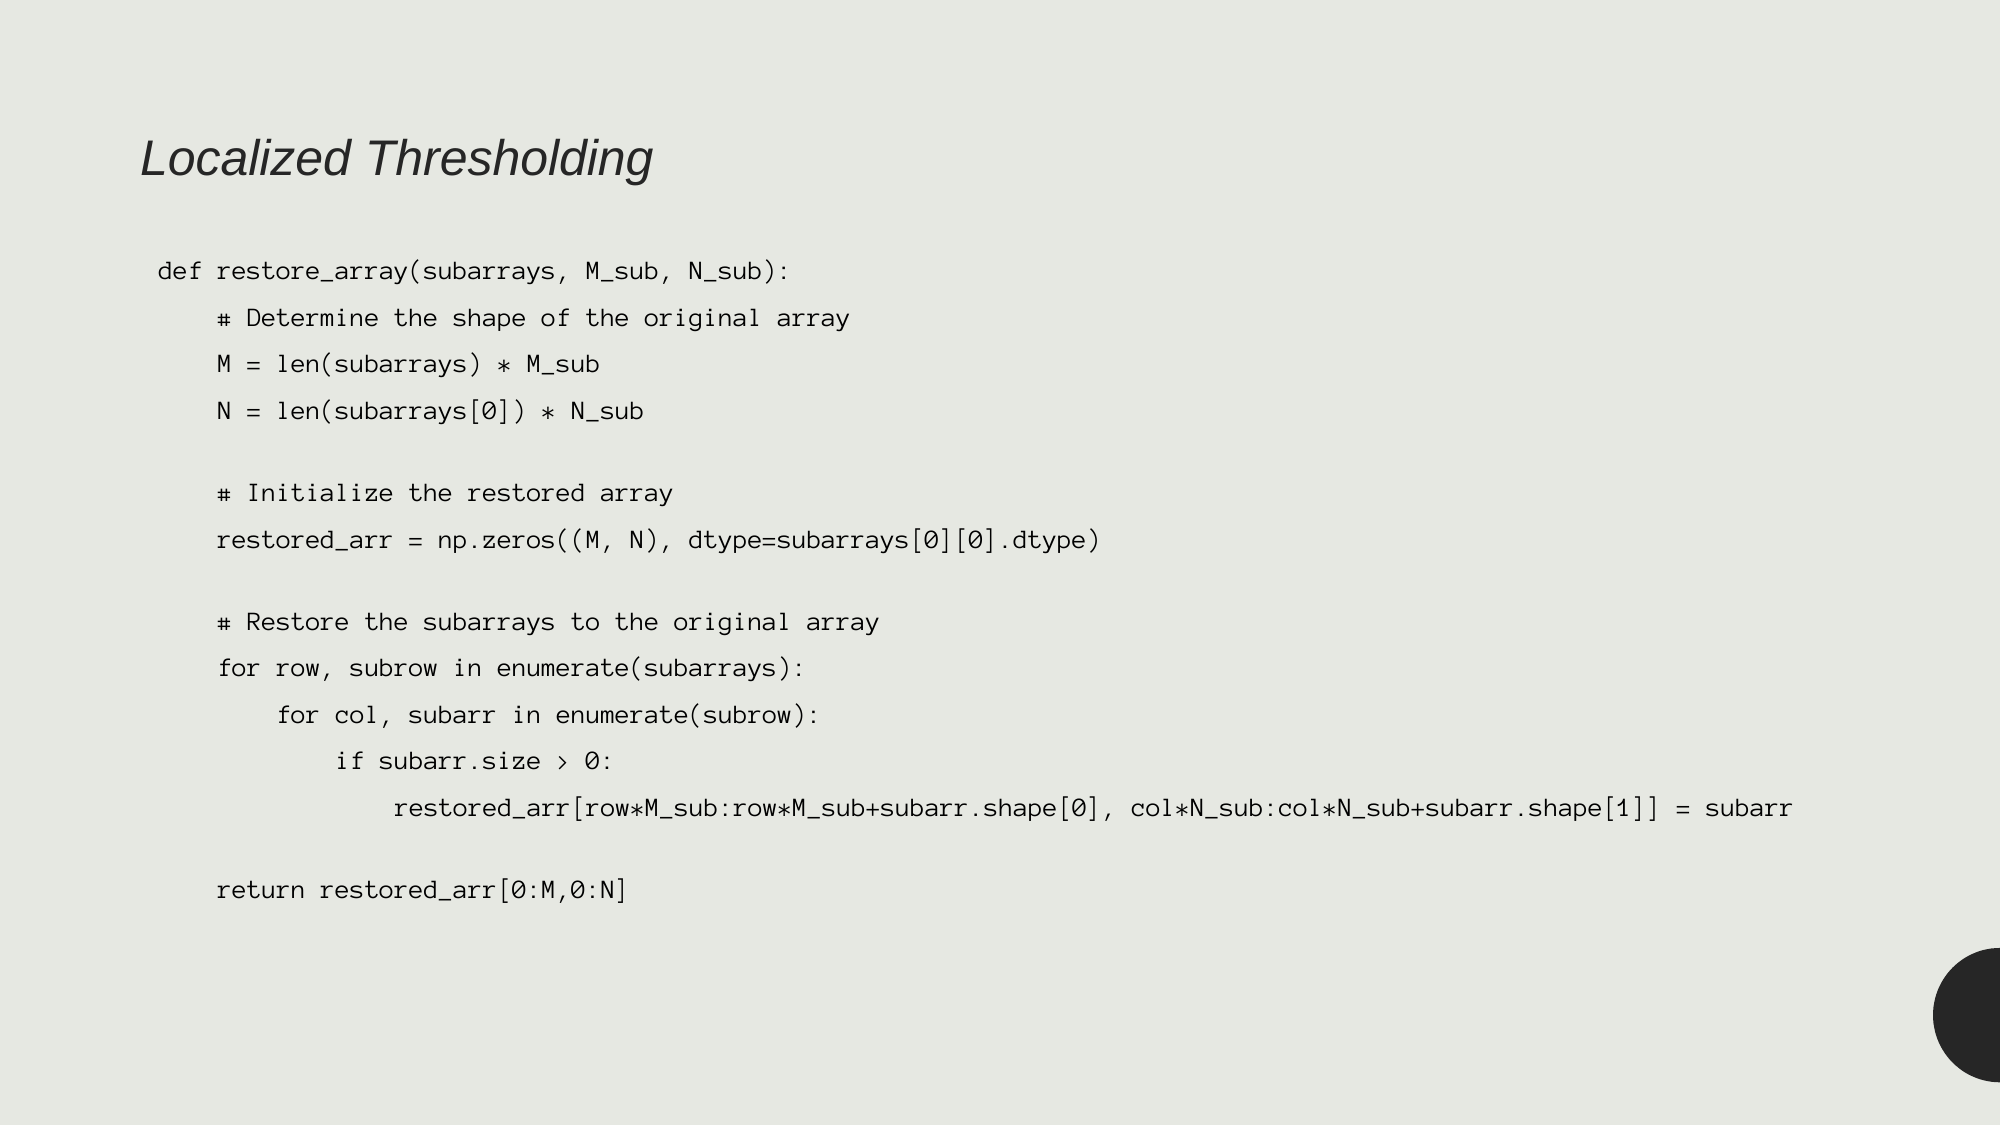

Localized Thresholding
def restore_array(subarrays, M_sub, N_sub):
    # Determine the shape of the original array
    M = len(subarrays) * M_sub
    N = len(subarrays[0]) * N_sub
    # Initialize the restored array
    restored_arr = np.zeros((M, N), dtype=subarrays[0][0].dtype)
    # Restore the subarrays to the original array
    for row, subrow in enumerate(subarrays):
        for col, subarr in enumerate(subrow):
            if subarr.size > 0:
                restored_arr[row*M_sub:row*M_sub+subarr.shape[0], col*N_sub:col*N_sub+subarr.shape[1]] = subarr
    return restored_arr[0:M,0:N]